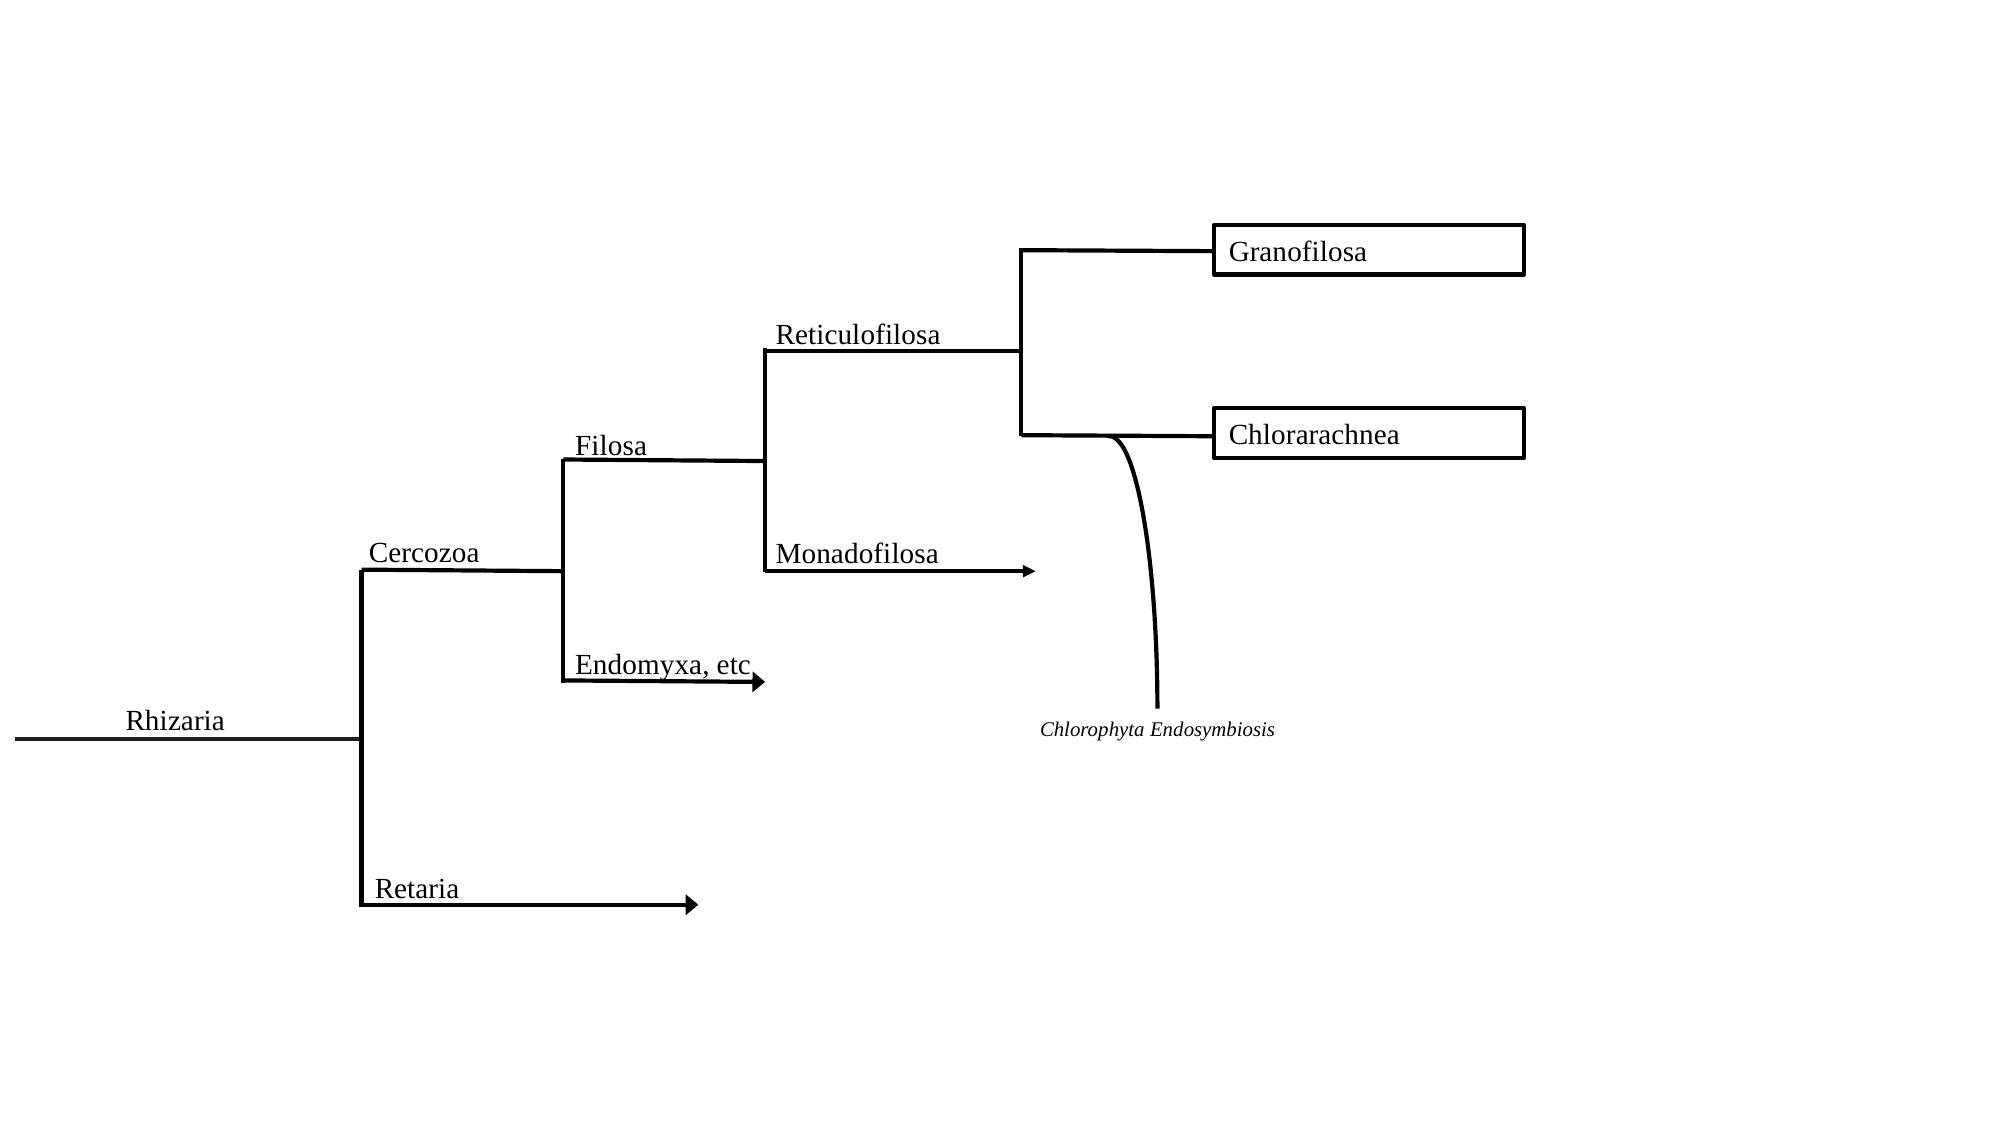

Granofilosa
Reticulofilosa
Chlorarachnea
Filosa

Cercozoa
Monadofilosa
Endomyxa, etc
Rhizaria
Chlorophyta Endosymbiosis
Retaria